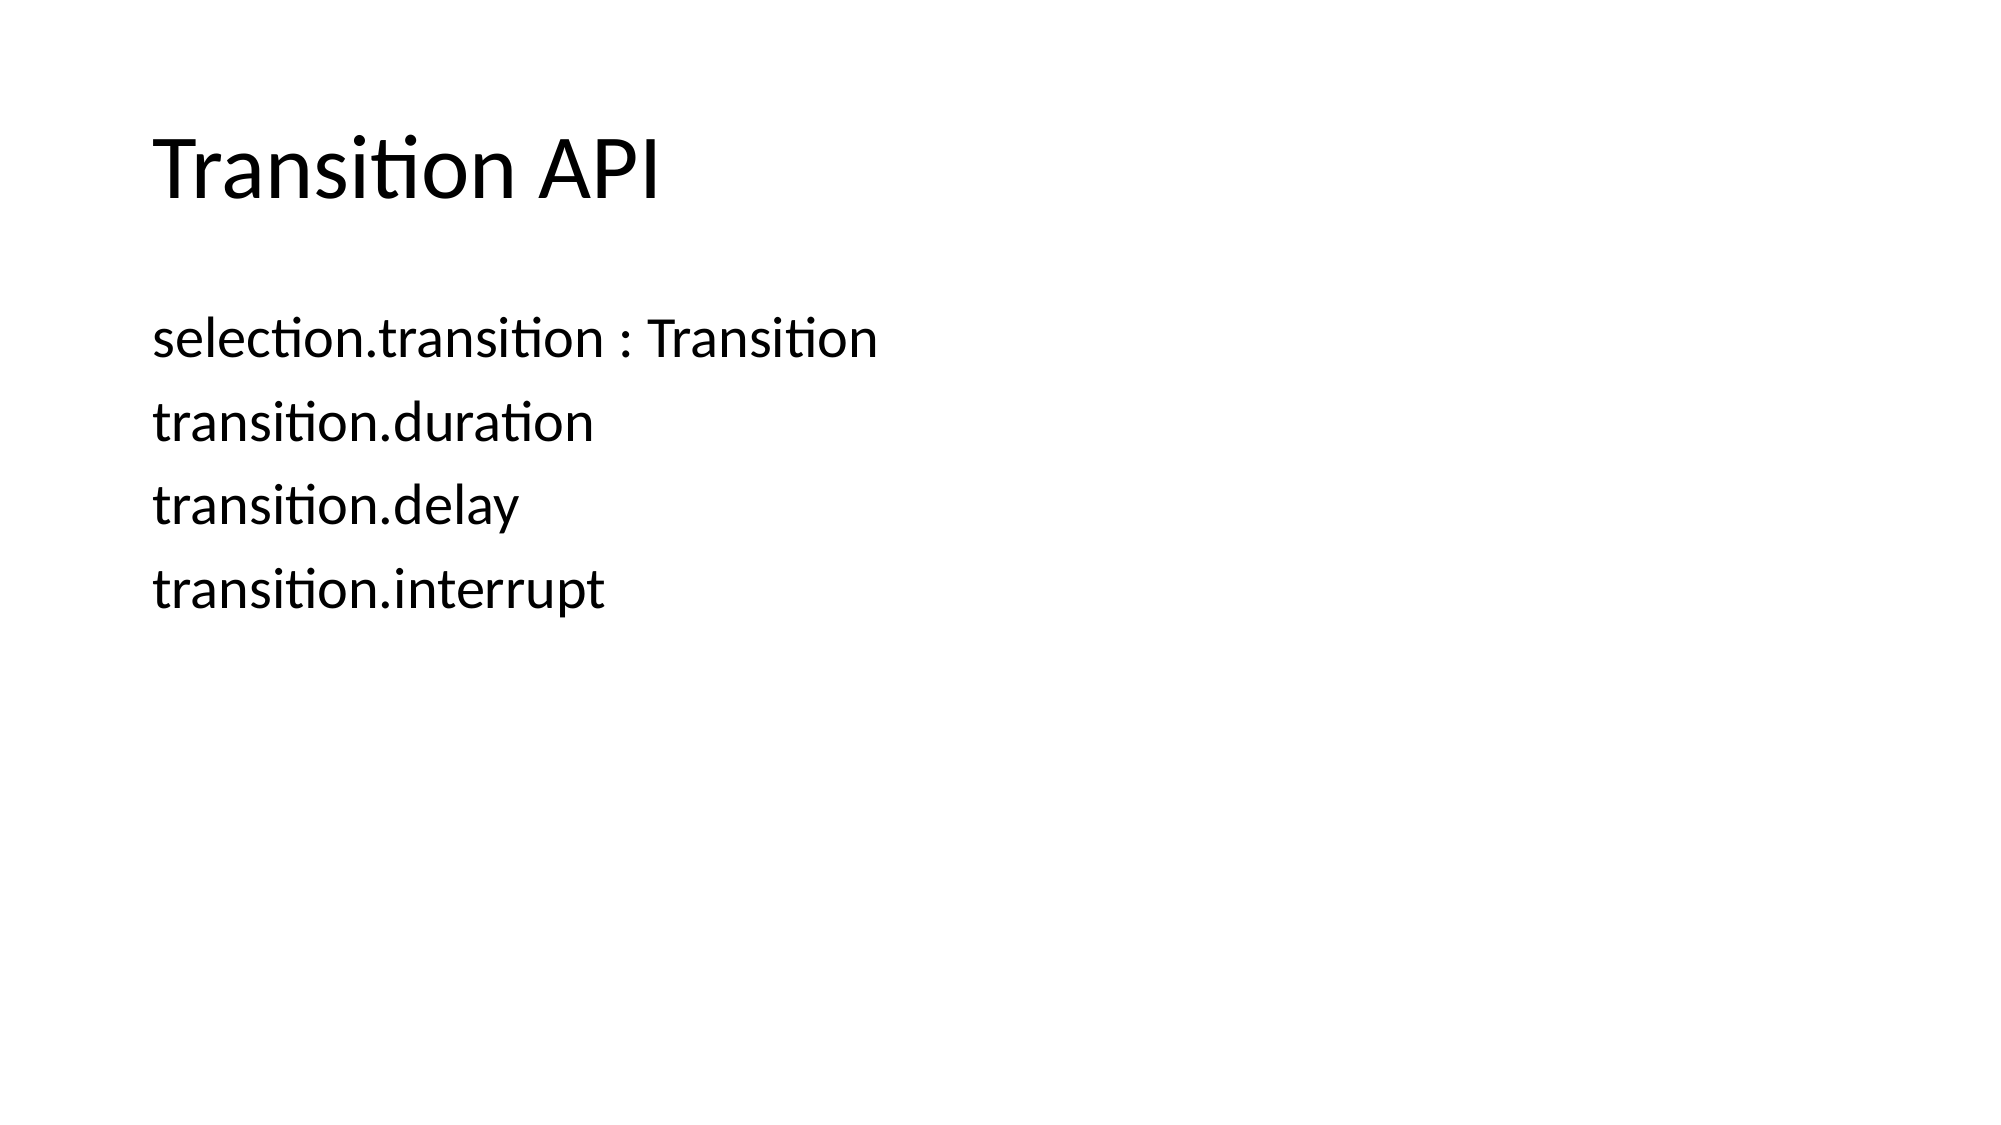

# Transition API
selection.transition : Transition
transition.duration
transition.delay
transition.interrupt